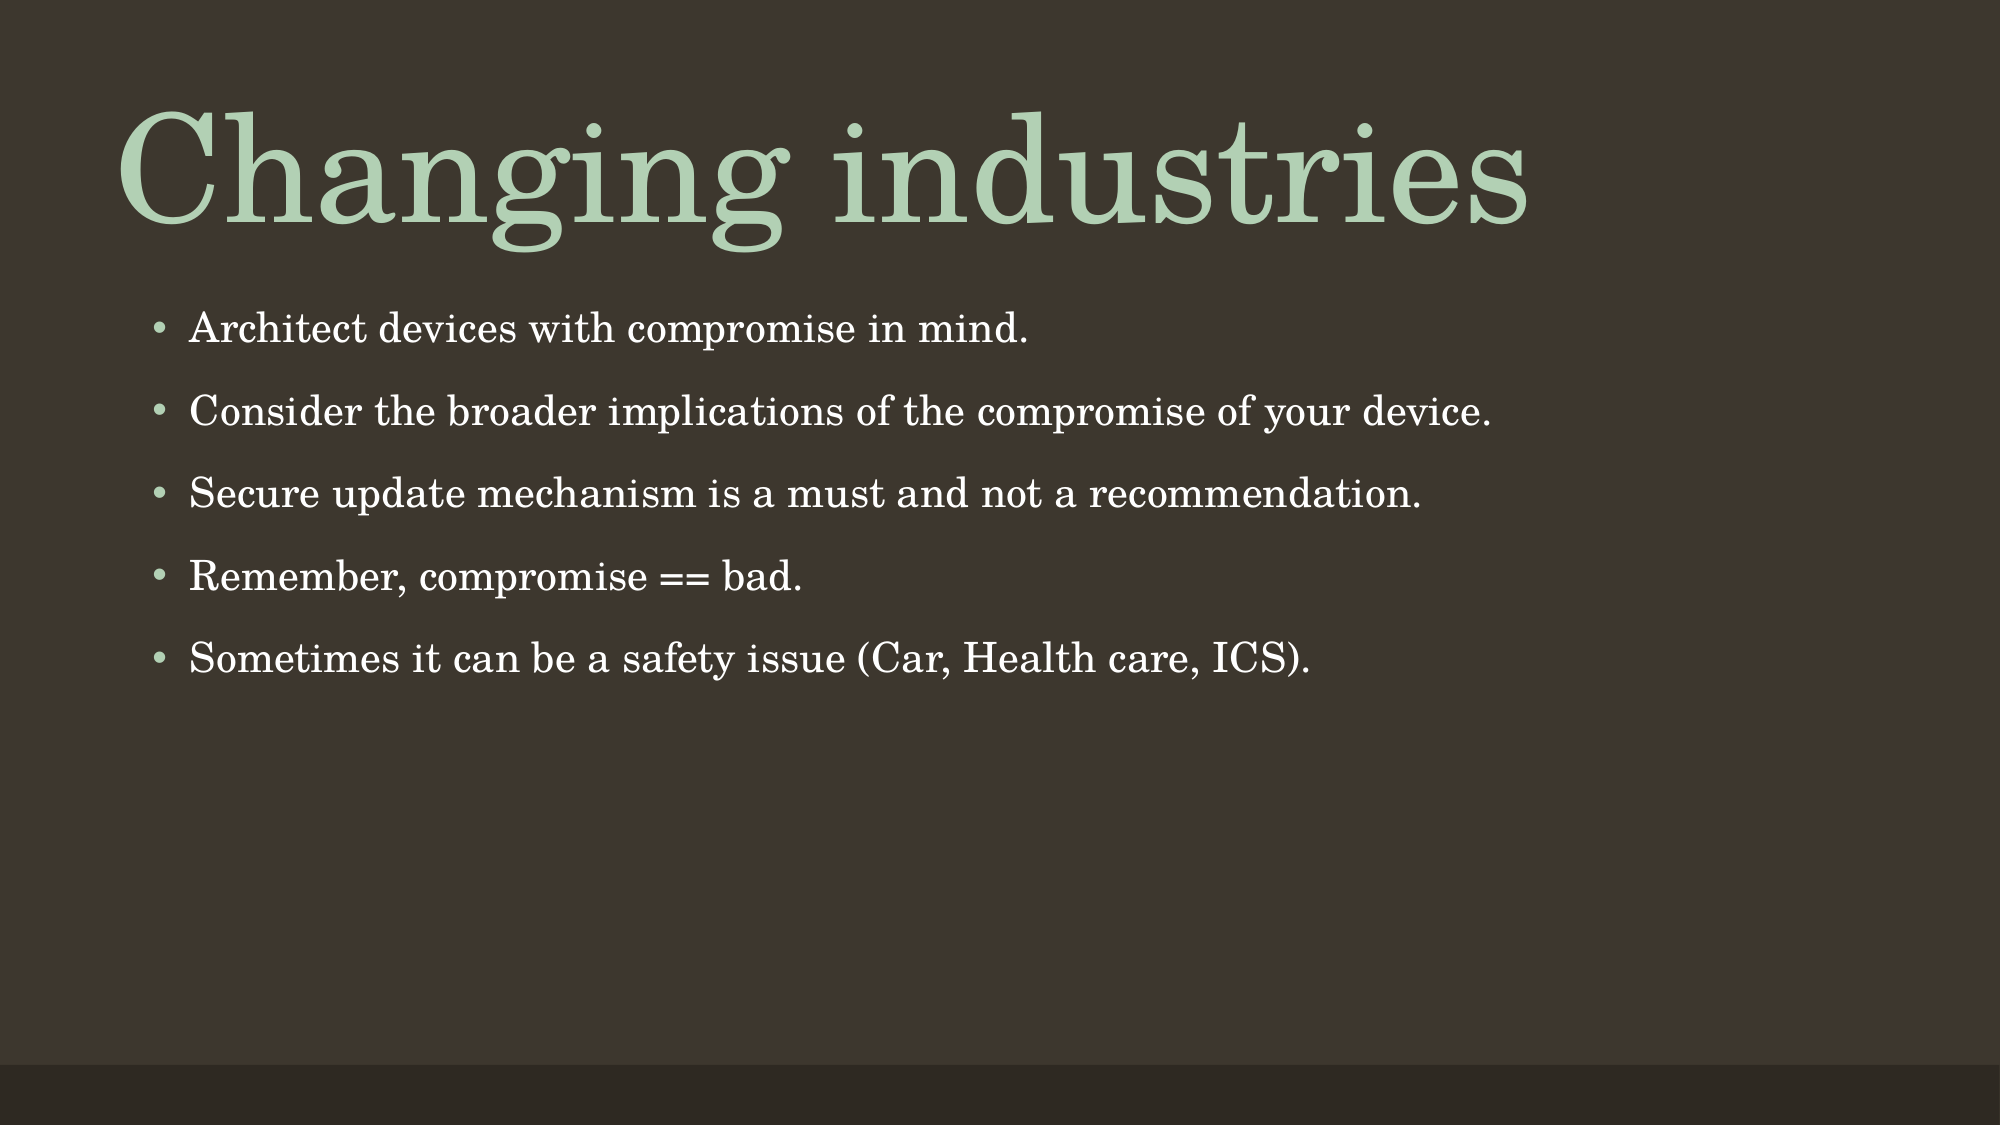

# Changing industries
Architect devices with compromise in mind.
Consider the broader implications of the compromise of your device.
Secure update mechanism is a must and not a recommendation.
Remember, compromise == bad.
Sometimes it can be a safety issue (Car, Health care, ICS).